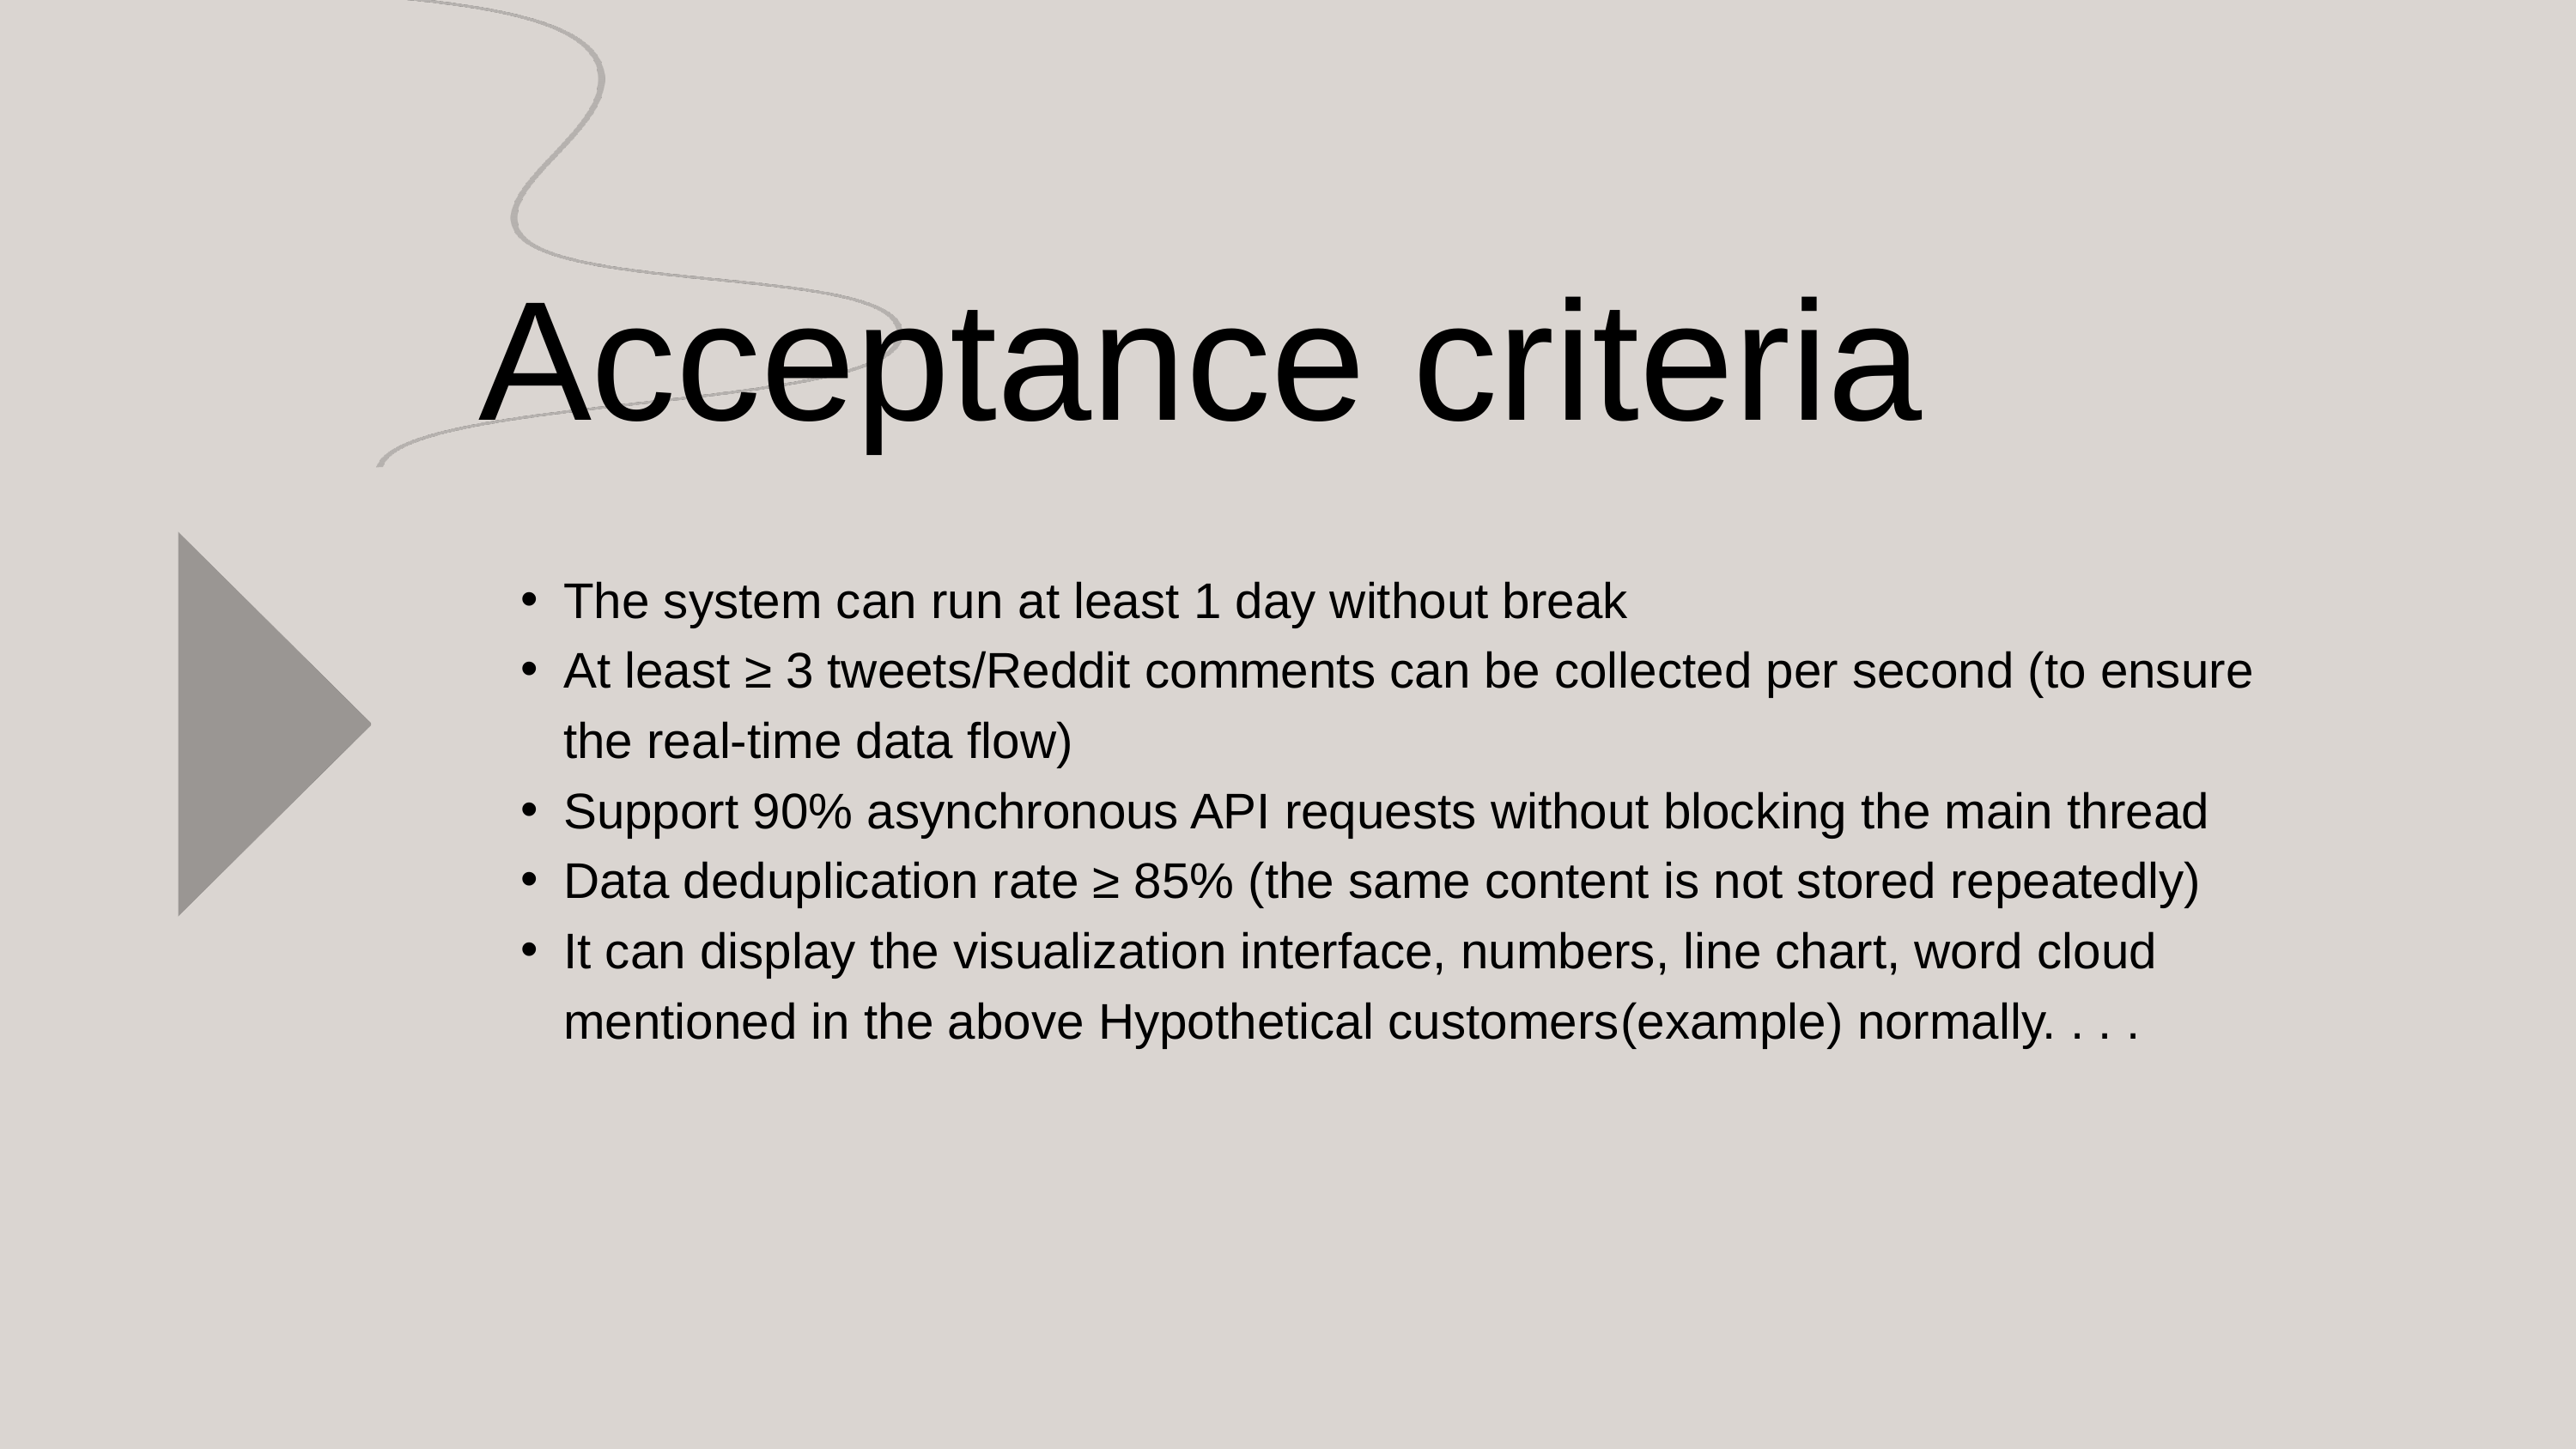

Acceptance criteria
The system can run​ at least 1 day without break
At least ≥ 3 tweets/Reddit comments can be collected per second (to ensure the real-time data flow)​
Support 90% asynchronous API requests without blocking the main thread​
Data deduplication rate ≥ 85% (the same content is not stored repeatedly)​
It can display the visualization interface, numbers, line chart, word cloud mentioned in the above Hypothetical customers​(example) normally. . . .